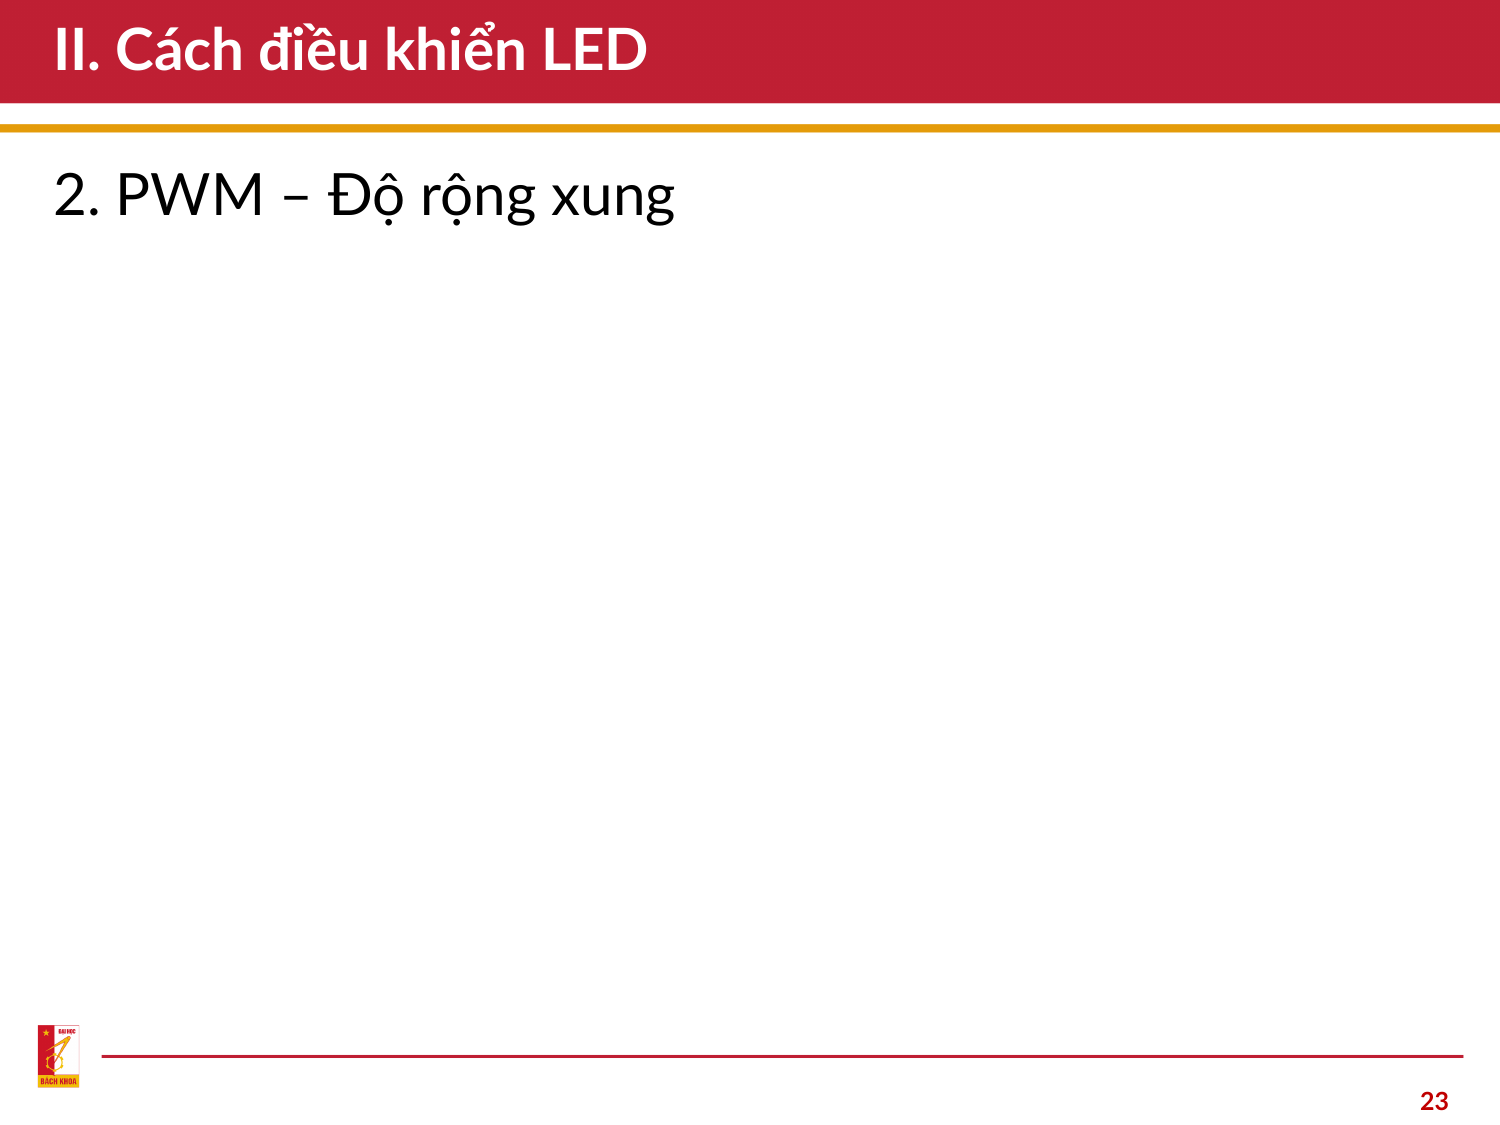

# II. Cách điều khiển LED
2. PWM – Độ rộng xung

23